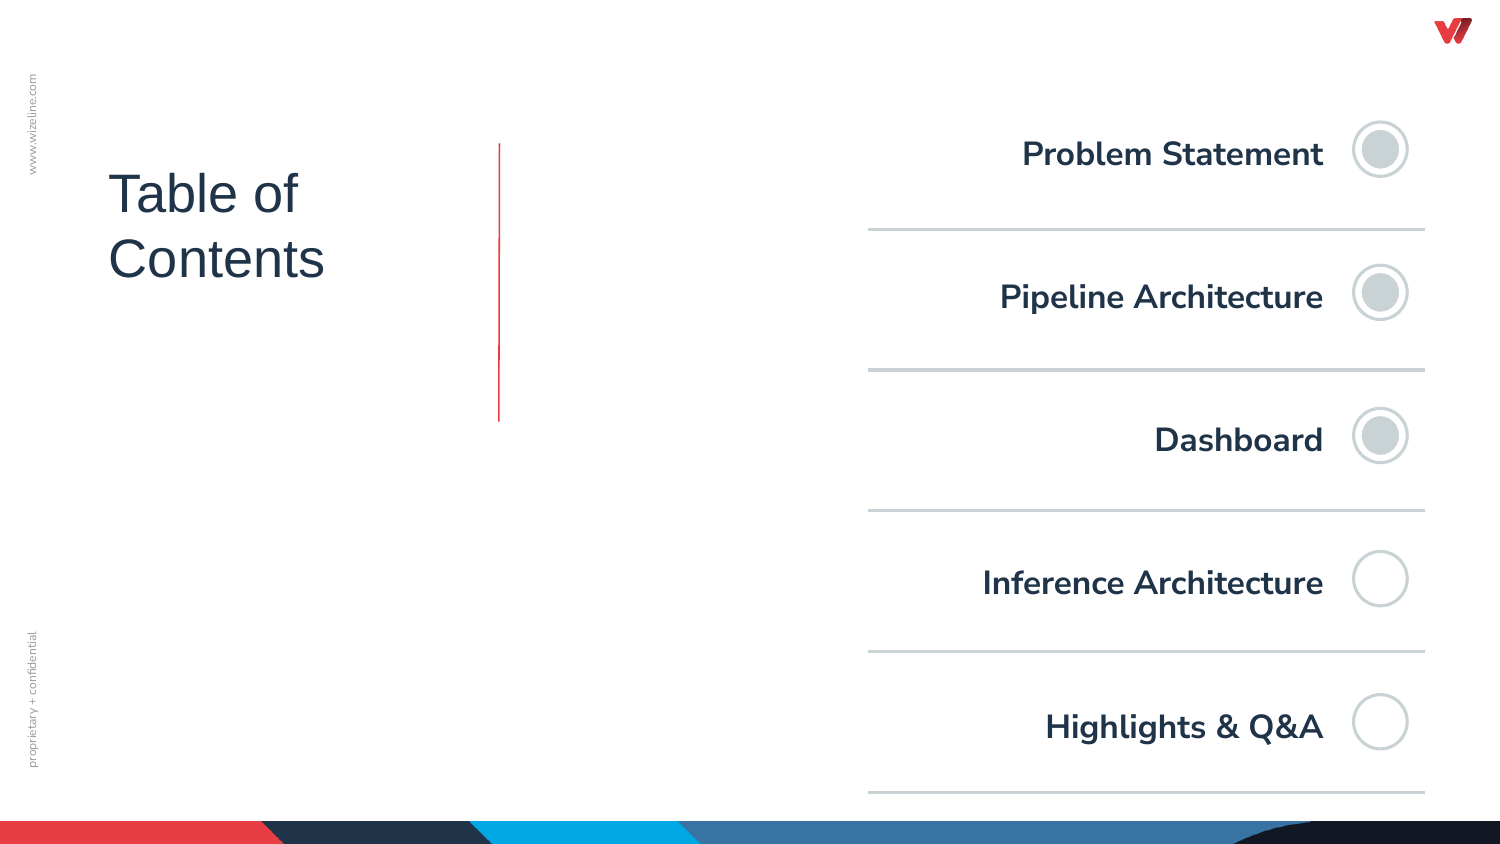

Problem Statement

# Table of Contents
Pipeline Architecture

Dashboard

Inference Architecture

Highlights & Q&A